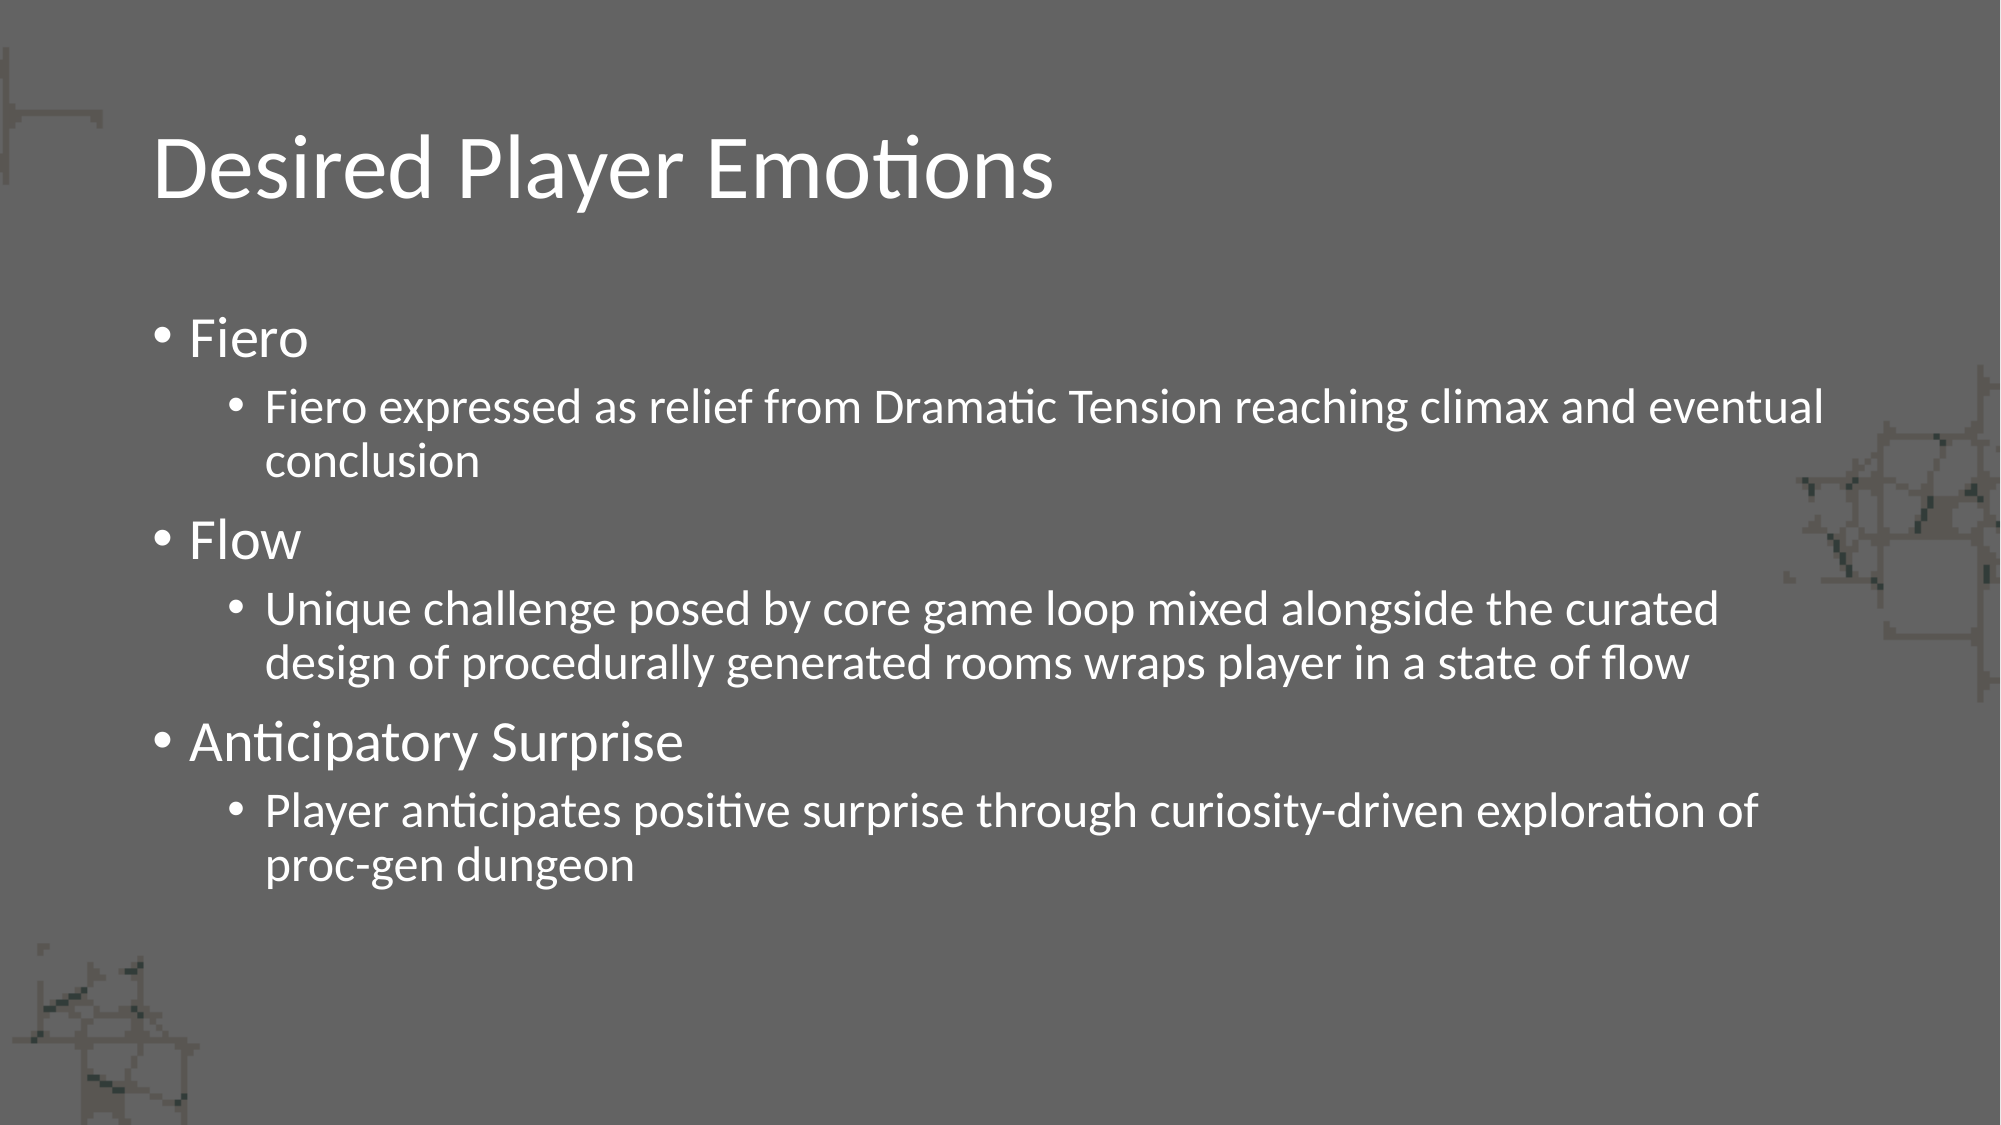

# Desired Player Emotions
Fiero
Fiero expressed as relief from Dramatic Tension reaching climax and eventual conclusion
Flow
Unique challenge posed by core game loop mixed alongside the curated design of procedurally generated rooms wraps player in a state of flow
Anticipatory Surprise
Player anticipates positive surprise through curiosity-driven exploration of proc-gen dungeon